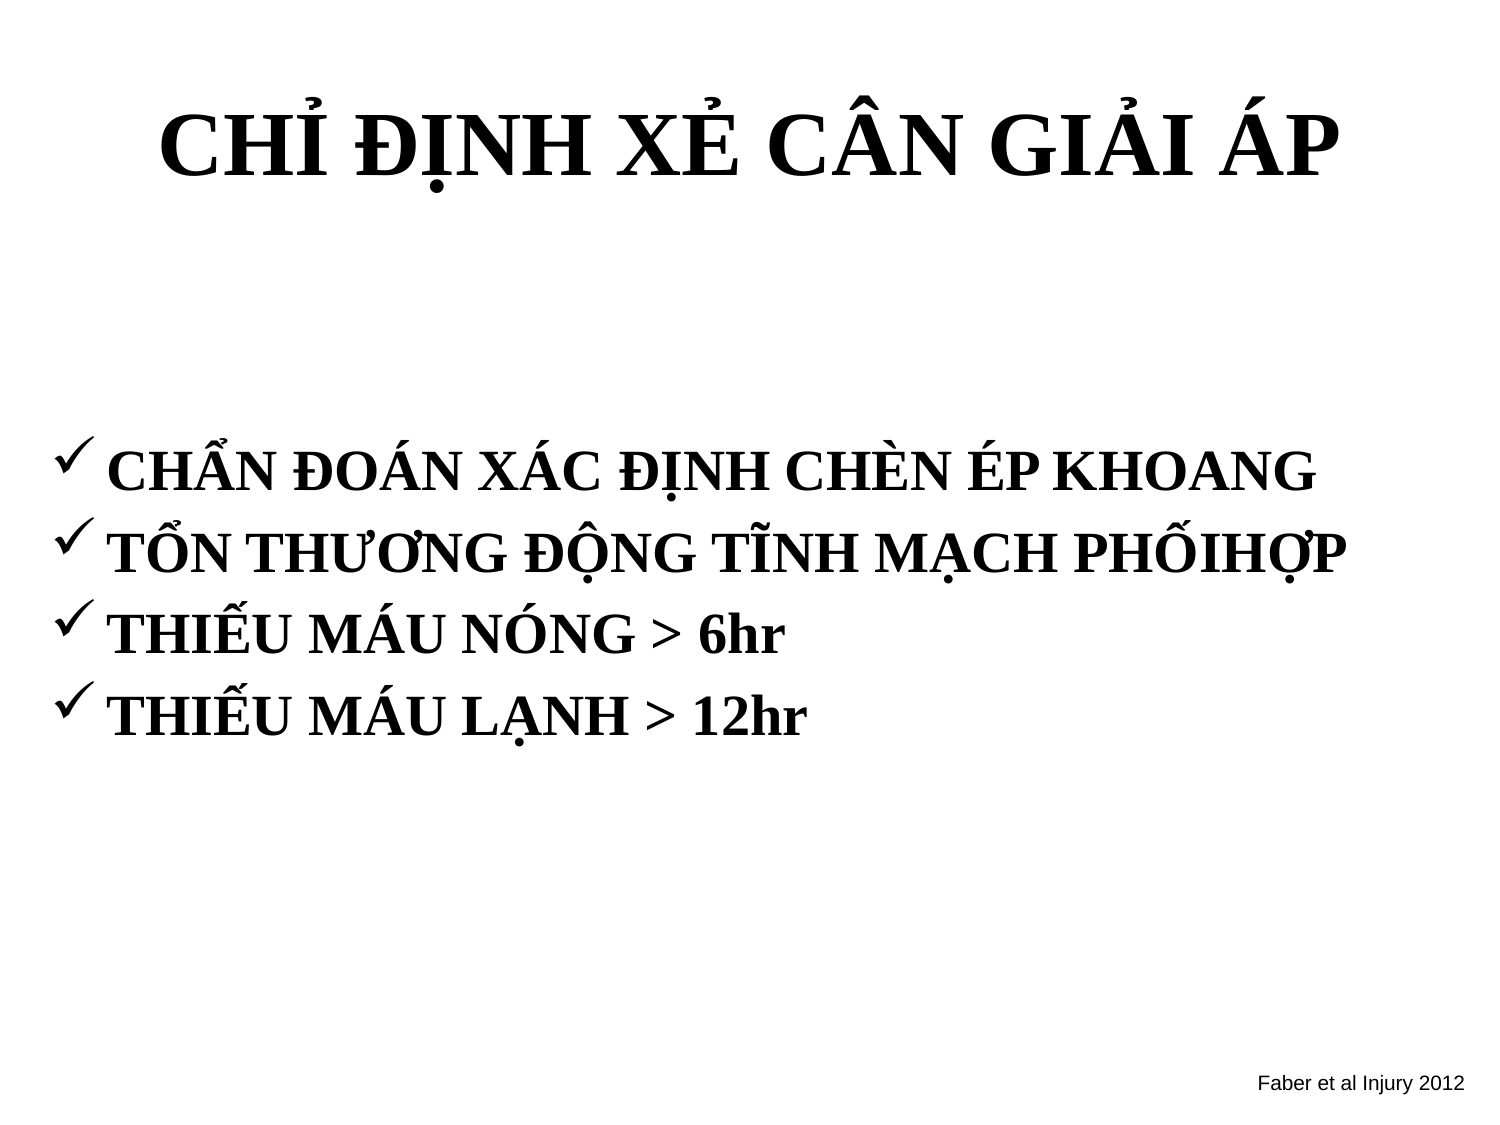

# CHỈ ĐỊNH XẺ CÂN GIẢI ÁP
CHẨN ĐOÁN XÁC ĐỊNH CHÈN ÉP KHOANG
TỔN THƯƠNG ĐỘNG TĨNH MẠCH PHỐIHỢP
THIẾU MÁU NÓNG > 6hr
THIẾU MÁU LẠNH > 12hr
Faber et al Injury 2012